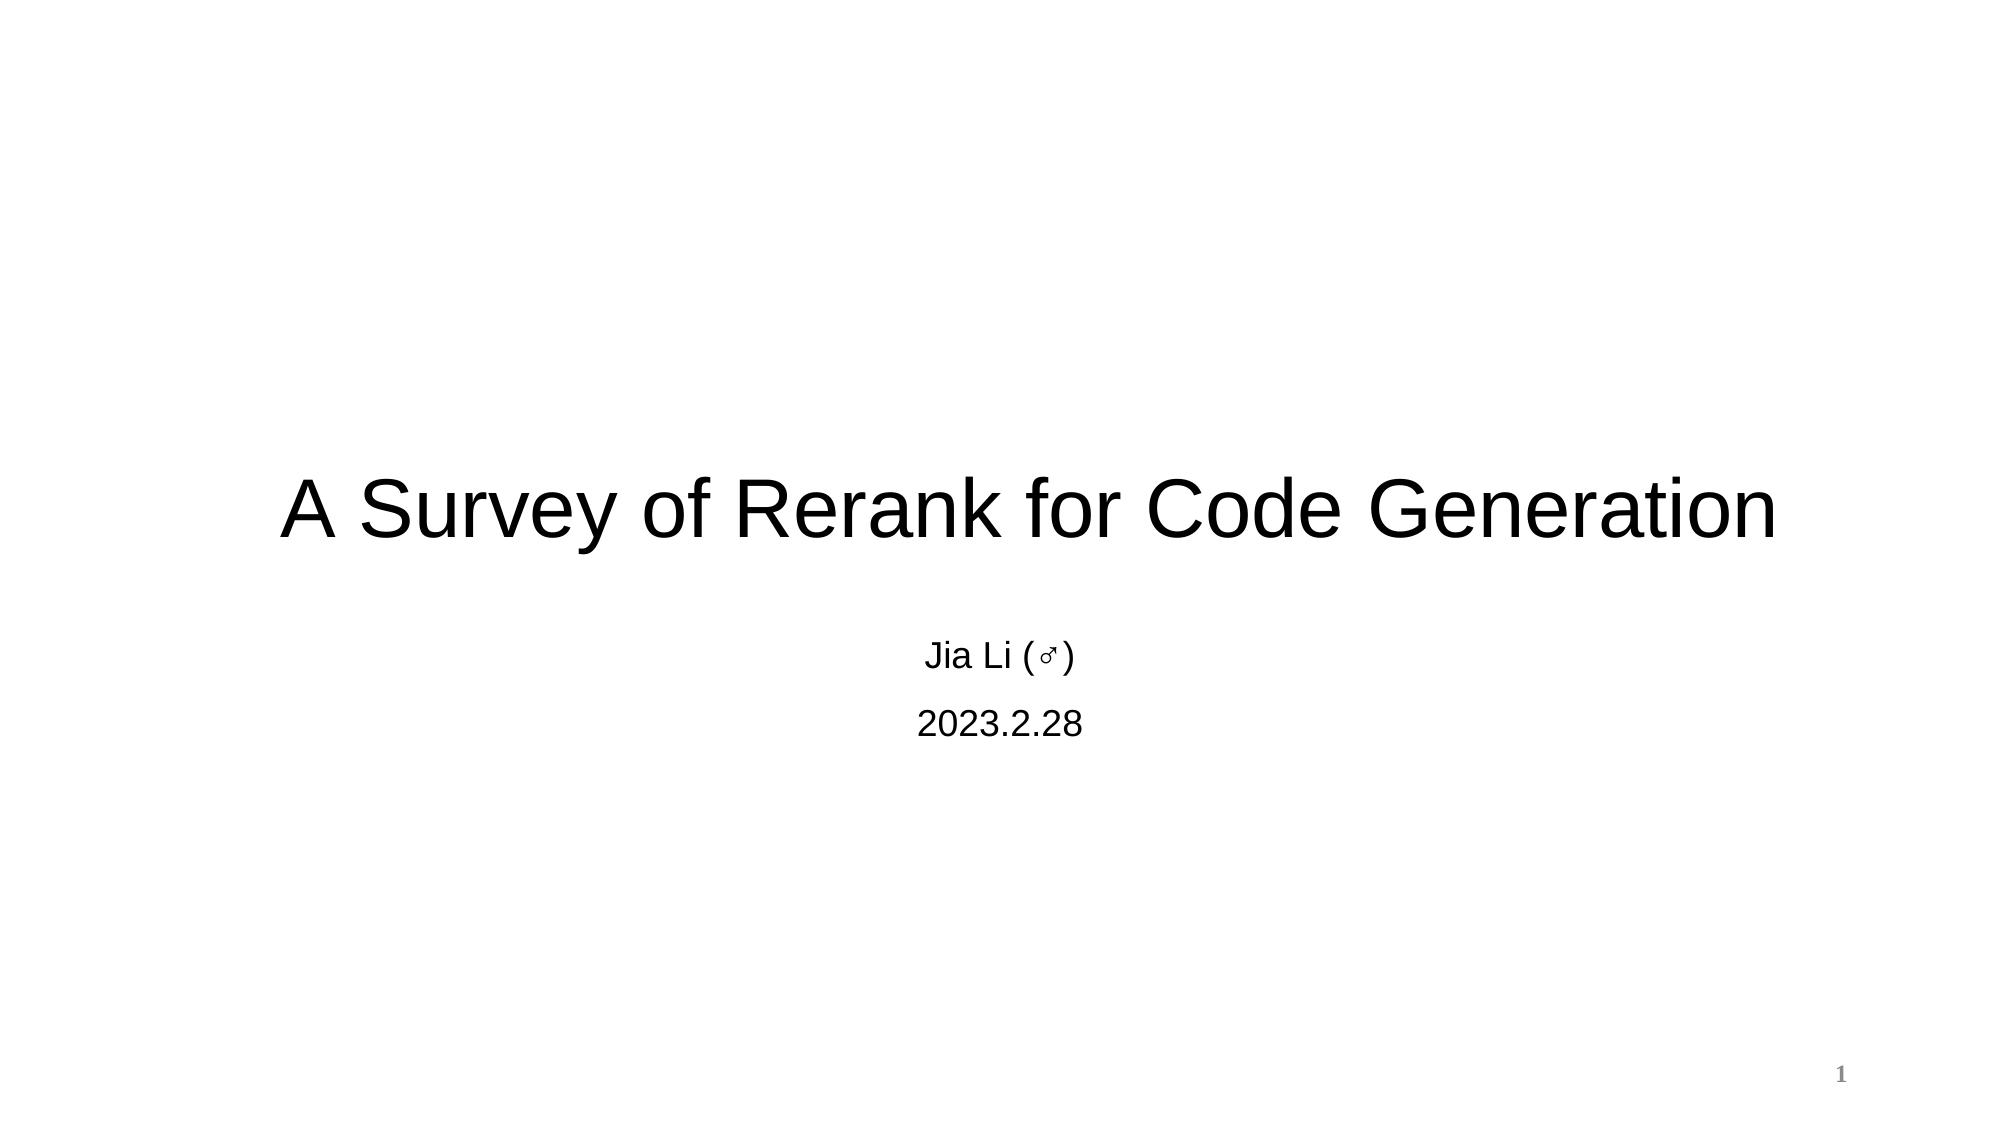

A Survey of Rerank for Code Generation
Jia Li (♂)
2023.2.28
1